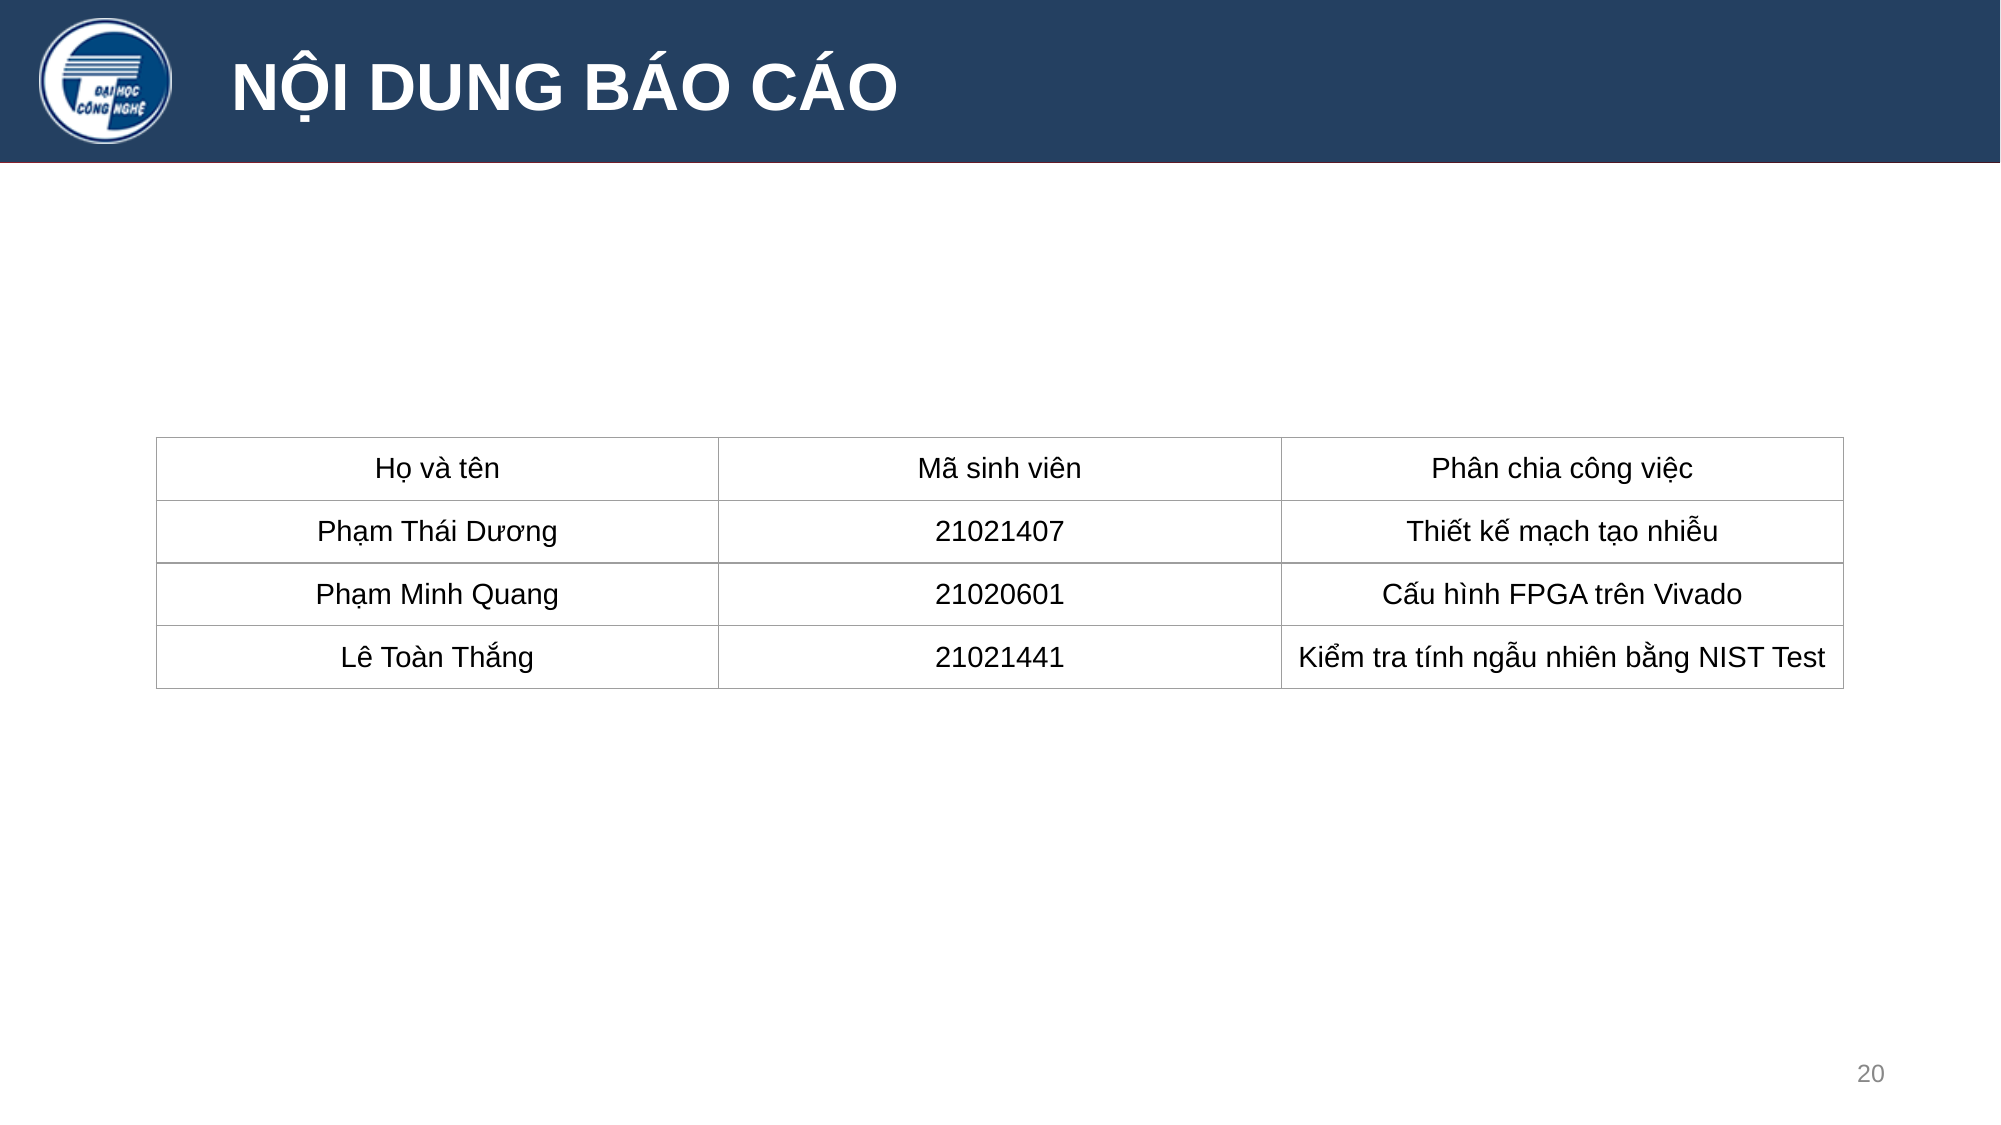

# NỘI DUNG BÁO CÁO
| Họ và tên | Mã sinh viên | Phân chia công việc |
| --- | --- | --- |
| Phạm Thái Dương | 21021407 | Thiết kế mạch tạo nhiễu |
| Phạm Minh Quang | 21020601 | Cấu hình FPGA trên Vivado |
| Lê Toàn Thắng | 21021441 | Kiểm tra tính ngẫu nhiên bằng NIST Test |
20